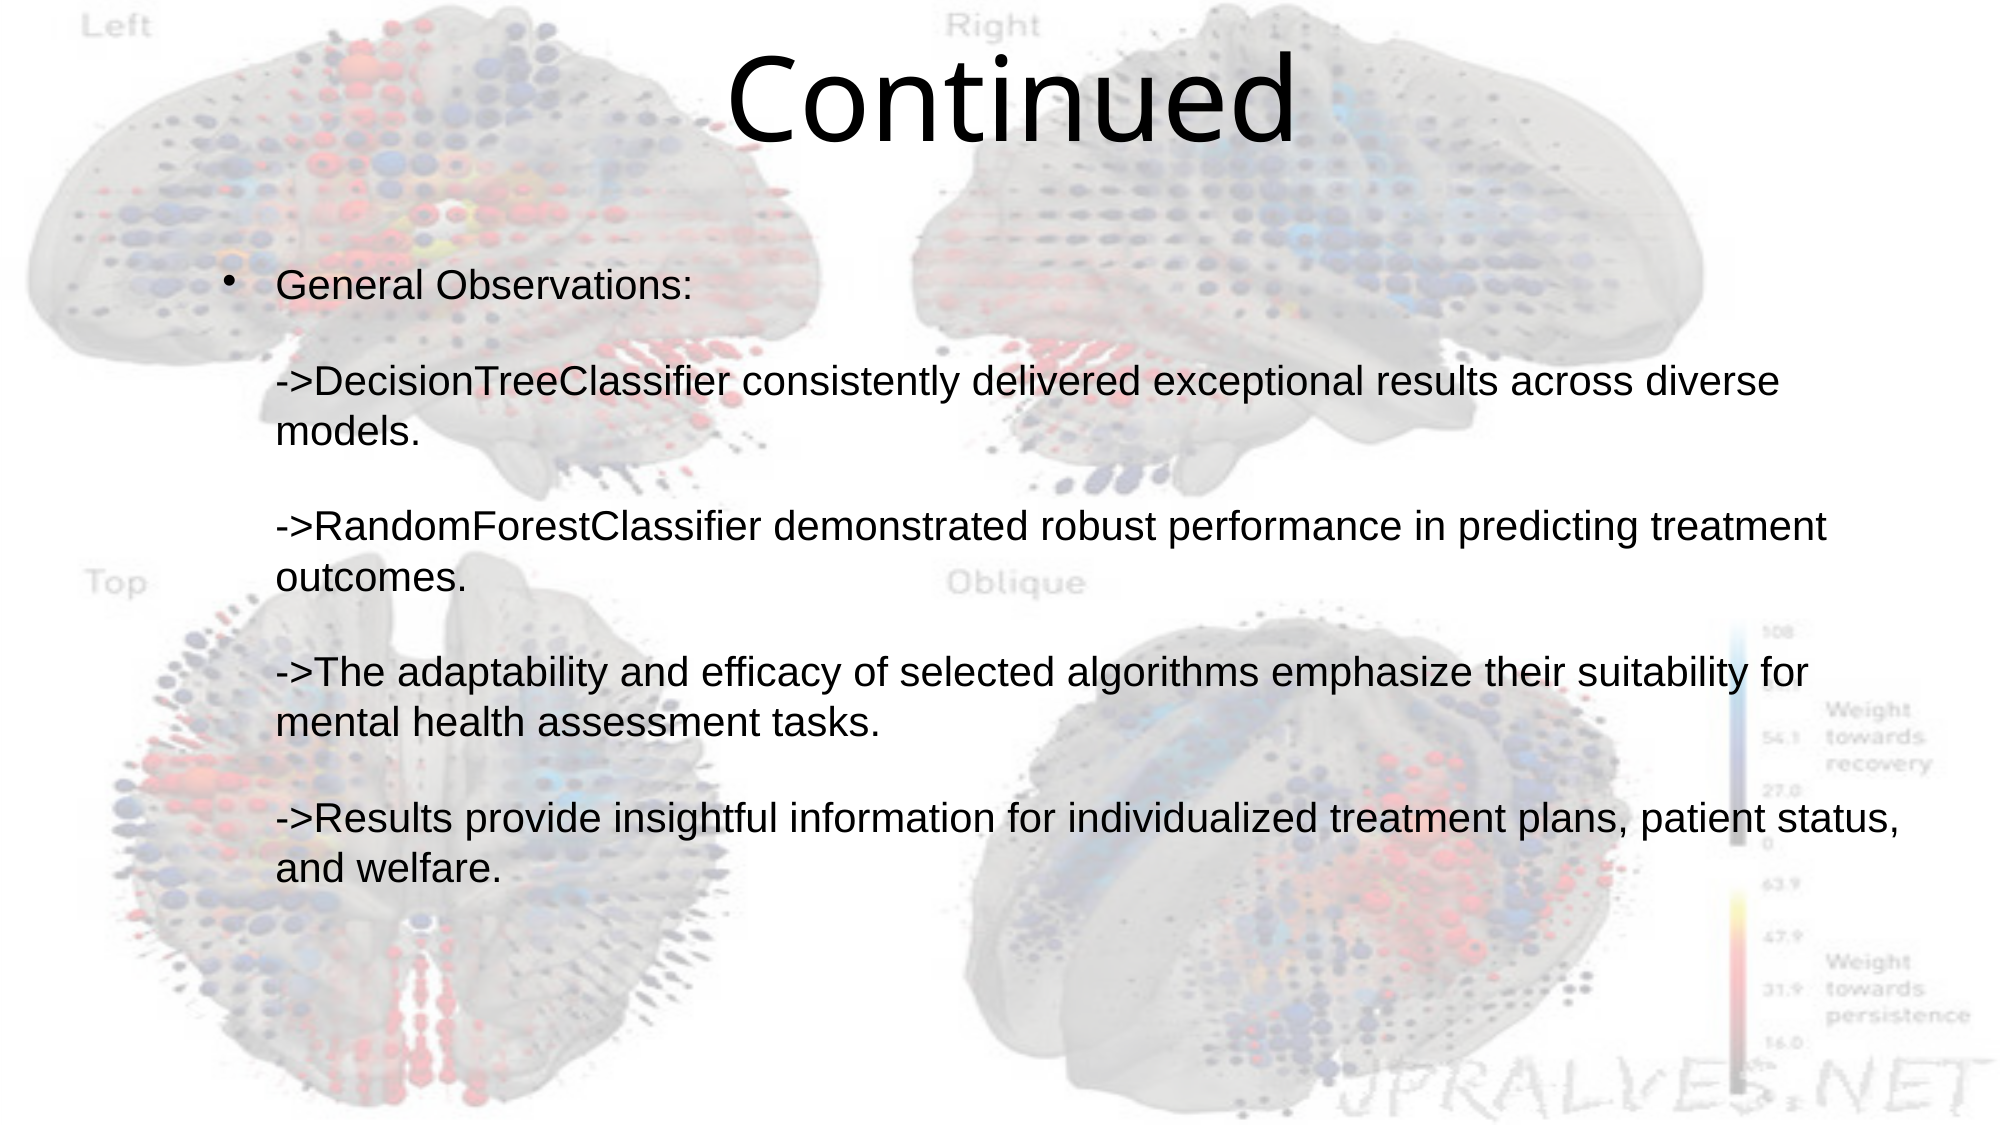

# Continued

General Observations:
->DecisionTreeClassifier consistently delivered exceptional results across diverse models.
->RandomForestClassifier demonstrated robust performance in predicting treatment outcomes.
->The adaptability and efficacy of selected algorithms emphasize their suitability for mental health assessment tasks.
->Results provide insightful information for individualized treatment plans, patient status, and welfare.